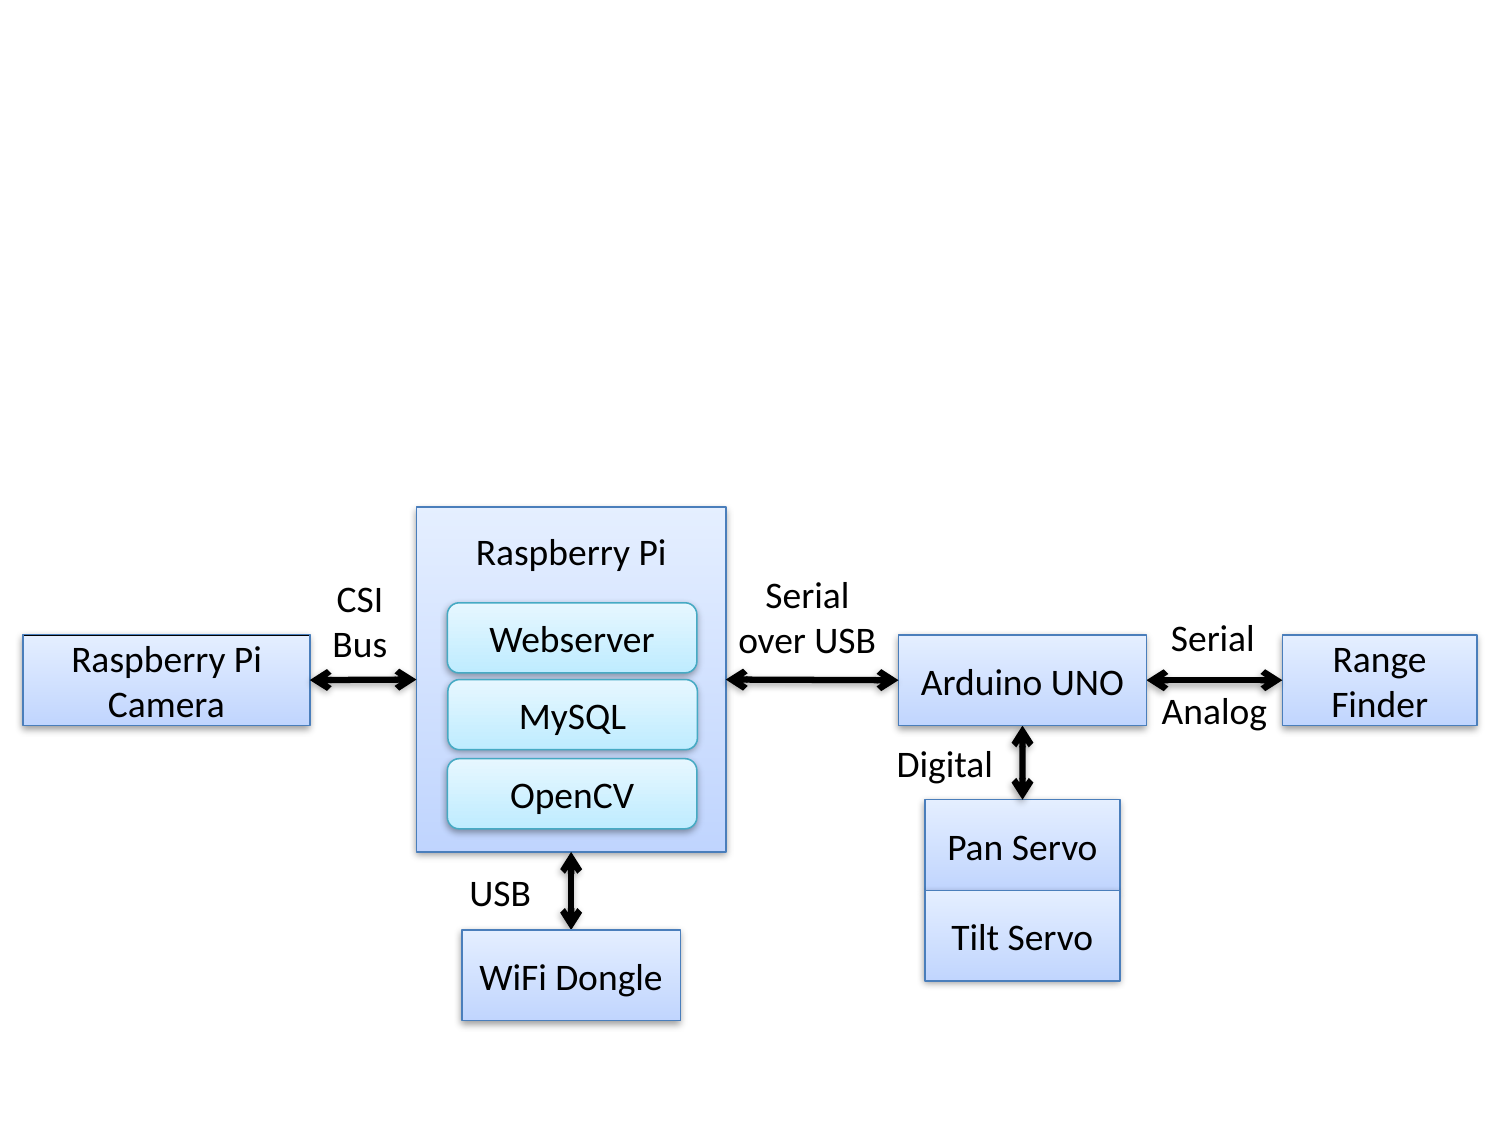

Raspberry Pi
Serial
over USB
CSI
Bus
Webserver
Serial
Raspberry Pi Camera
Arduino UNO
Range Finder
MySQL
Analog
Digital
OpenCV
Pan Servo
USB
Tilt Servo
WiFi Dongle